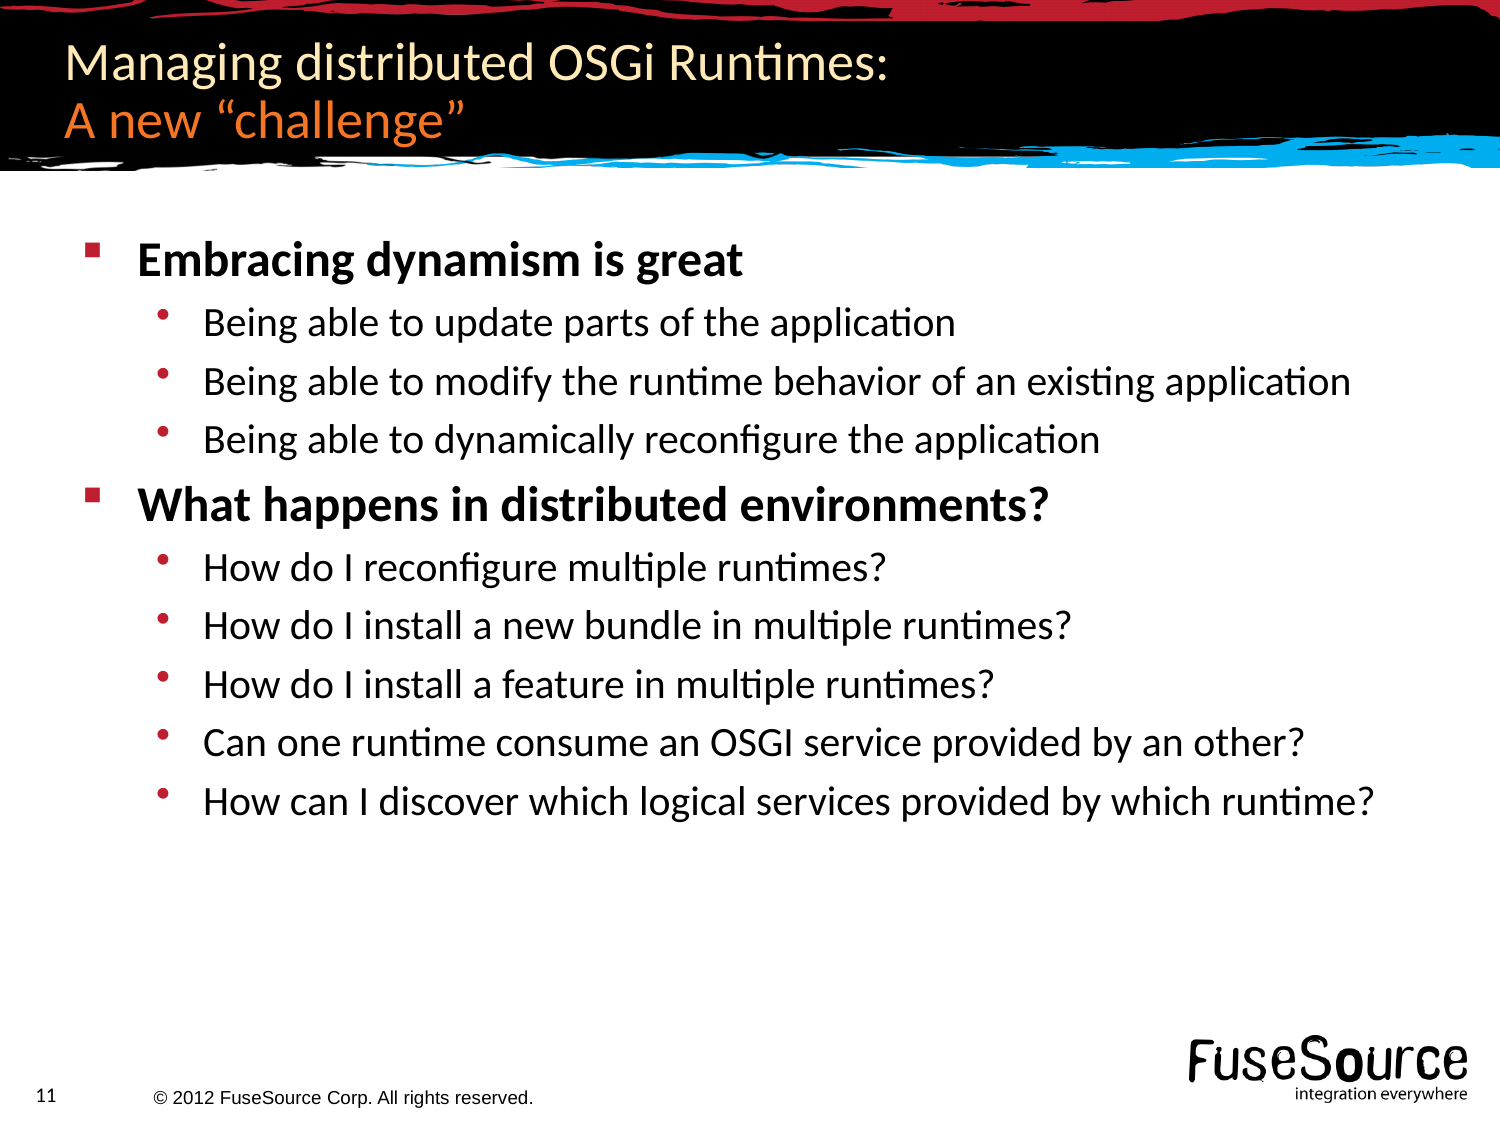

# Managing distributed OSGi Runtimes: A new “challenge”
Embracing dynamism is great
Being able to update parts of the application
Being able to modify the runtime behavior of an existing application
Being able to dynamically reconfigure the application
What happens in distributed environments?
How do I reconfigure multiple runtimes?
How do I install a new bundle in multiple runtimes?
How do I install a feature in multiple runtimes?
Can one runtime consume an OSGI service provided by an other?
How can I discover which logical services provided by which runtime?